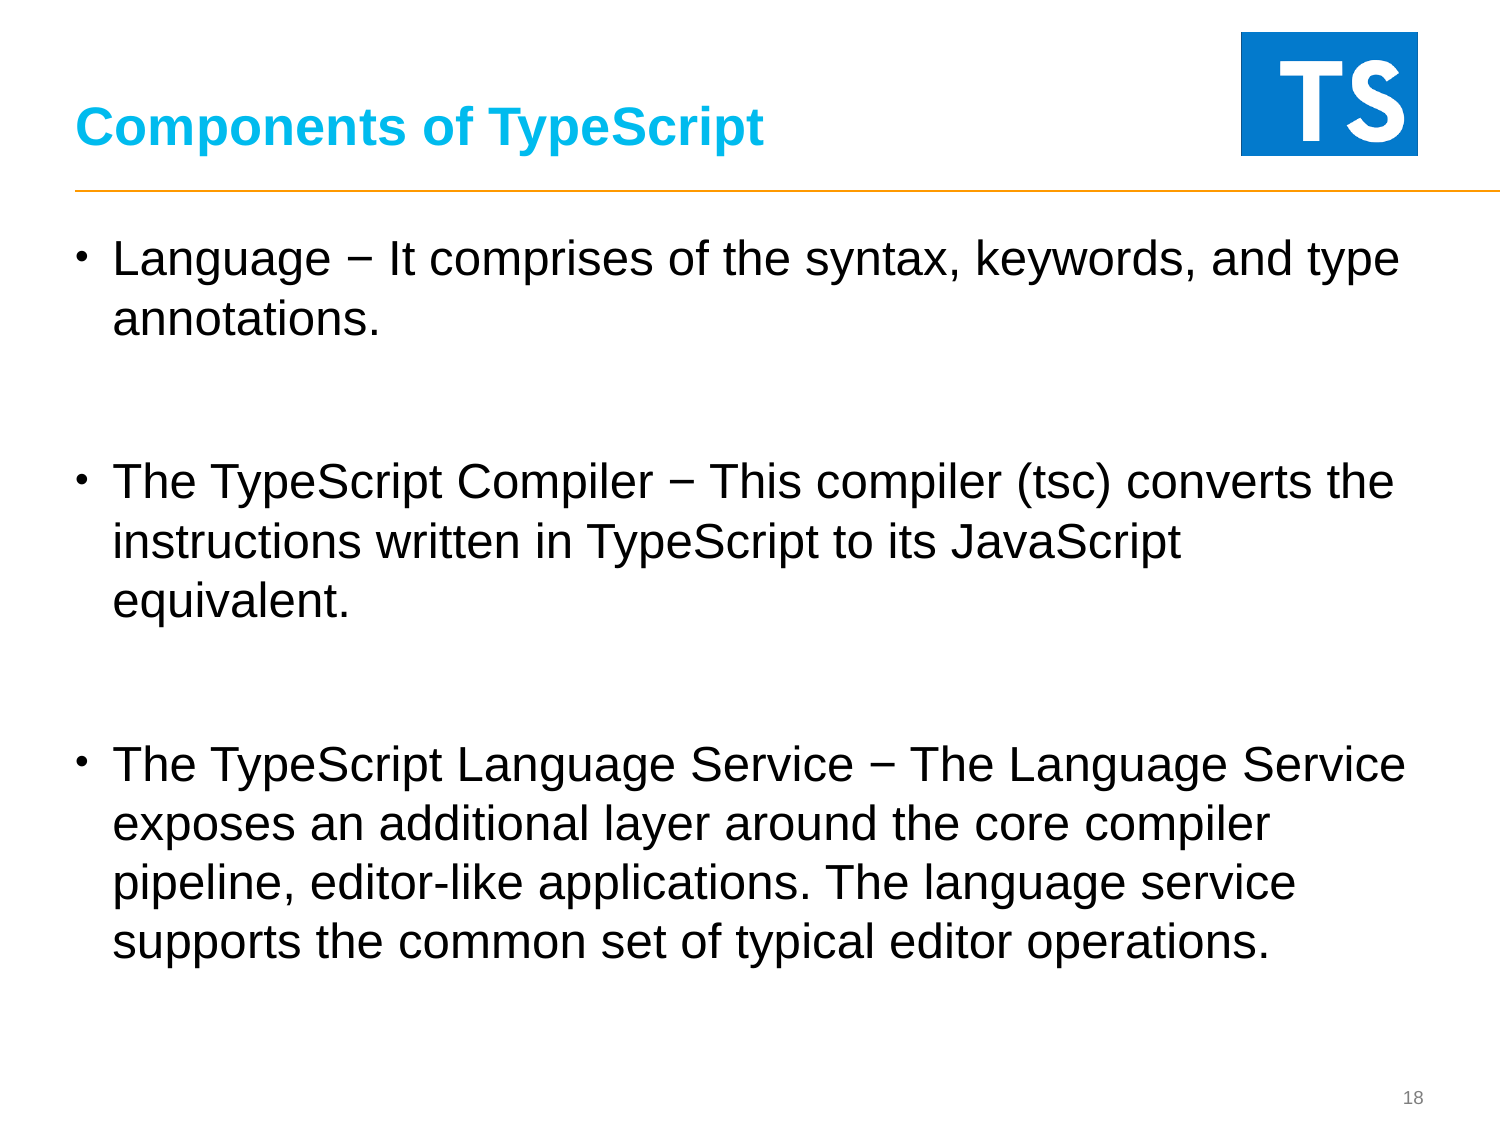

# Components of TypeScript
Language − It comprises of the syntax, keywords, and type annotations.

The TypeScript Compiler − This compiler (tsc) converts the instructions written in TypeScript to its JavaScript equivalent.

The TypeScript Language Service − The Language Service exposes an additional layer around the core compiler pipeline, editor-like applications. The language service supports the common set of typical editor operations.